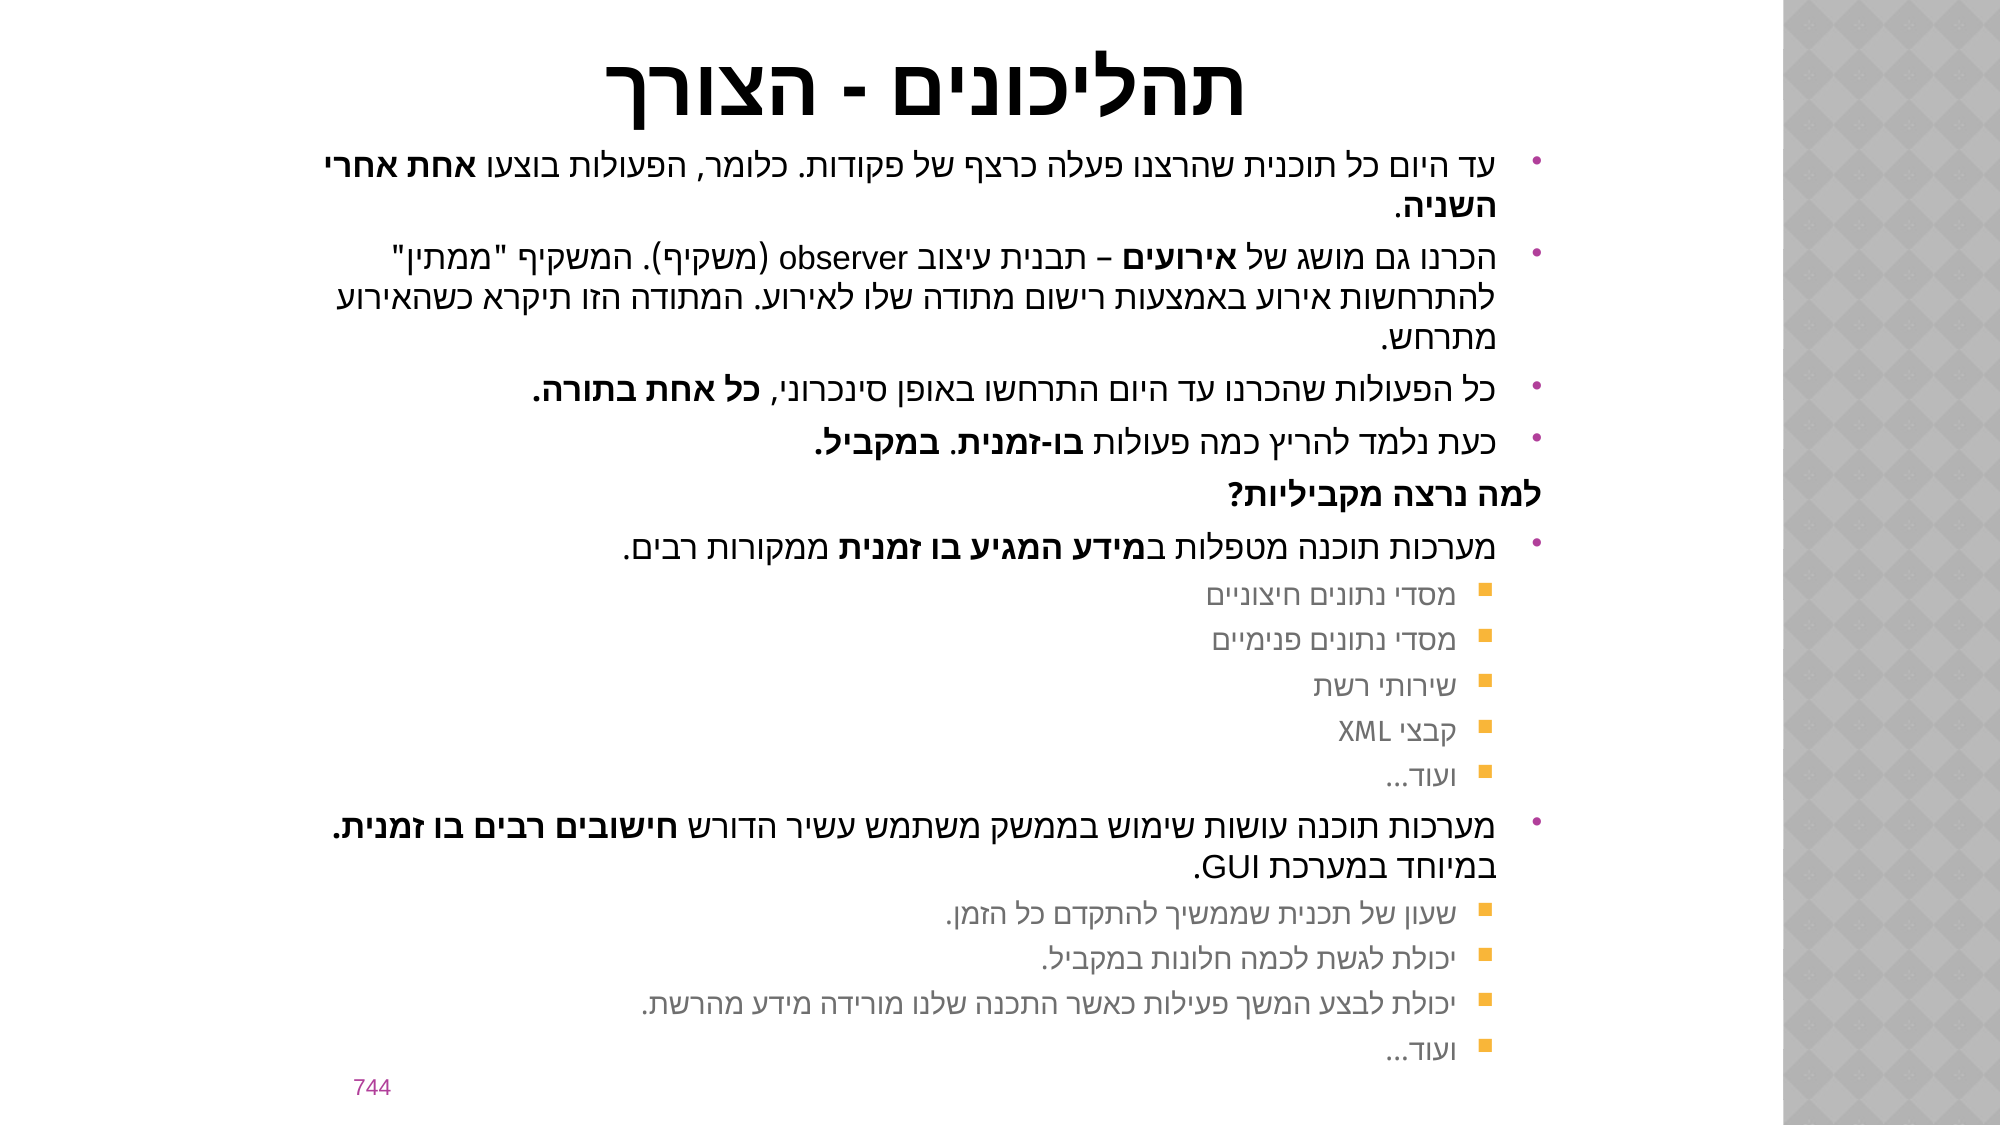

# תהליכונים - הצורך
עד היום כל תוכנית שהרצנו פעלה כרצף של פקודות. כלומר, הפעולות בוצעו אחת אחרי השניה.
הכרנו גם מושג של אירועים – תבנית עיצוב observer (משקיף). המשקיף "ממתין" להתרחשות אירוע באמצעות רישום מתודה שלו לאירוע. המתודה הזו תיקרא כשהאירוע מתרחש.
כל הפעולות שהכרנו עד היום התרחשו באופן סינכרוני, כל אחת בתורה.
כעת נלמד להריץ כמה פעולות בו-זמנית. במקביל.
למה נרצה מקביליות?
מערכות תוכנה מטפלות במידע המגיע בו זמנית ממקורות רבים.
מסדי נתונים חיצוניים
מסדי נתונים פנימיים
שירותי רשת
קבצי XML
ועוד...
מערכות תוכנה עושות שימוש בממשק משתמש עשיר הדורש חישובים רבים בו זמנית. במיוחד במערכת GUI.
שעון של תכנית שממשיך להתקדם כל הזמן.
יכולת לגשת לכמה חלונות במקביל.
יכולת לבצע המשך פעילות כאשר התכנה שלנו מורידה מידע מהרשת.
ועוד...
744